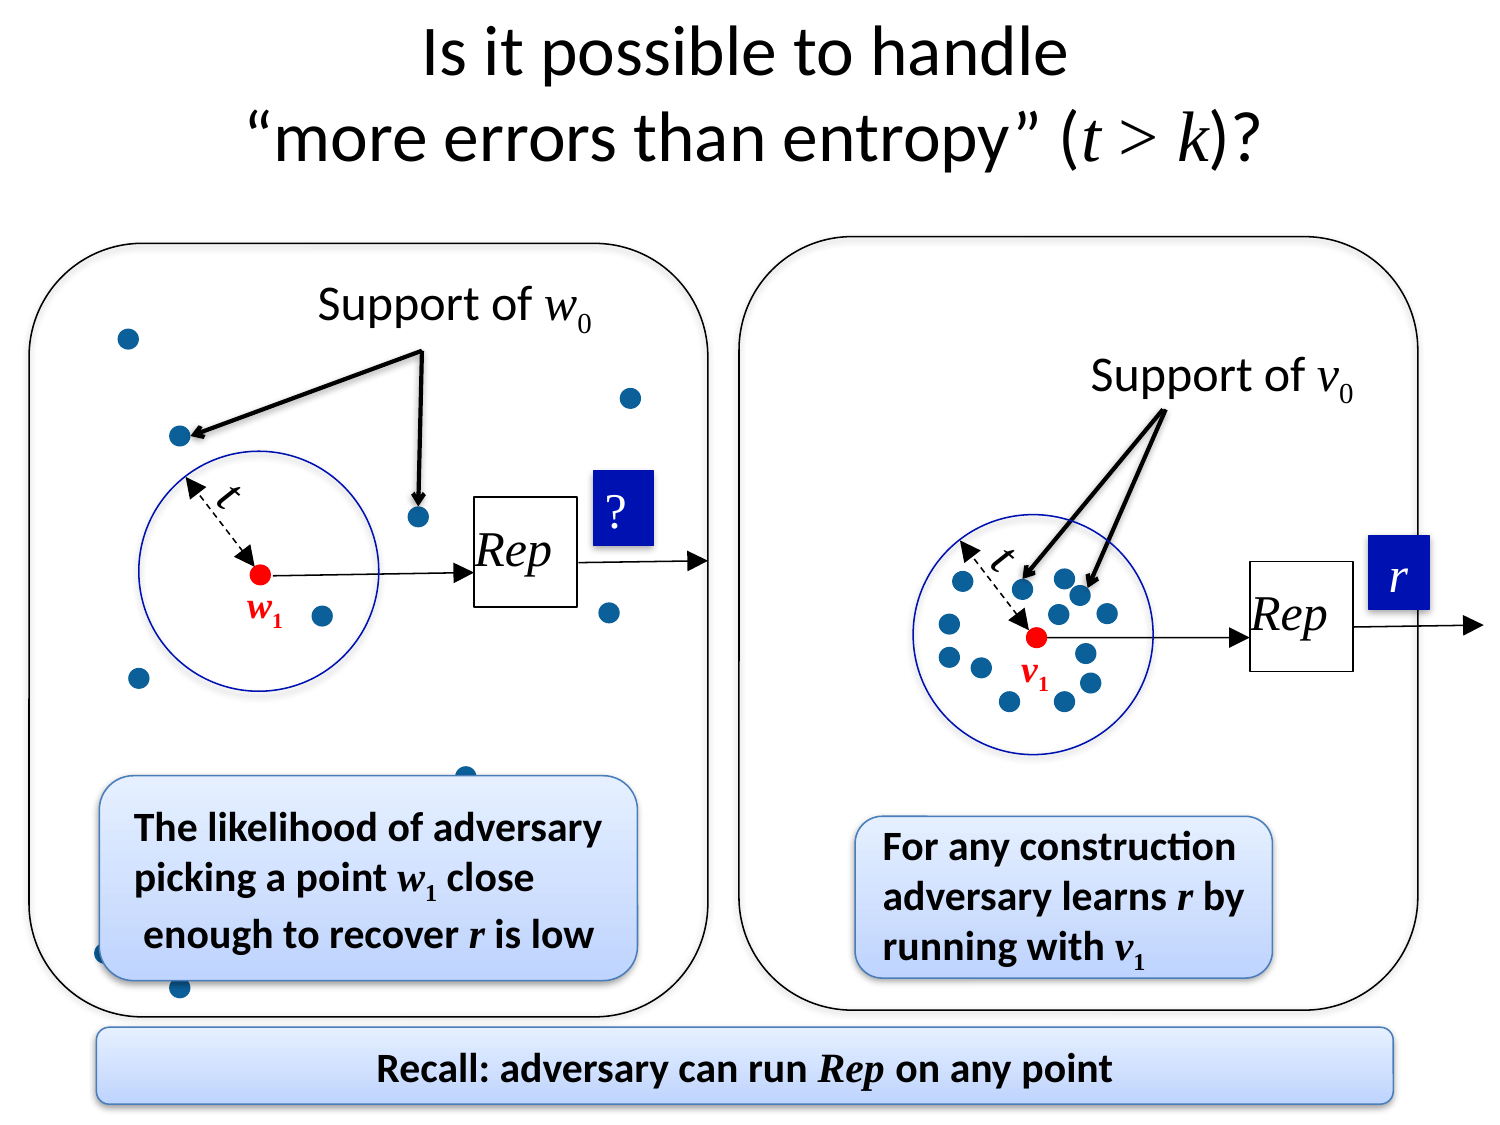

# Is it possible to handle “more errors than entropy” (t > k)?

Support of w0

Support of v0

 t

?

r
r

Rep
 t

r

r

Rep
w1

v1

r

The likelihood of adversary picking a point w1 close
 enough to recover r is low
For any construction adversary learns r by running with v1

Recall: adversary can run Rep on any point